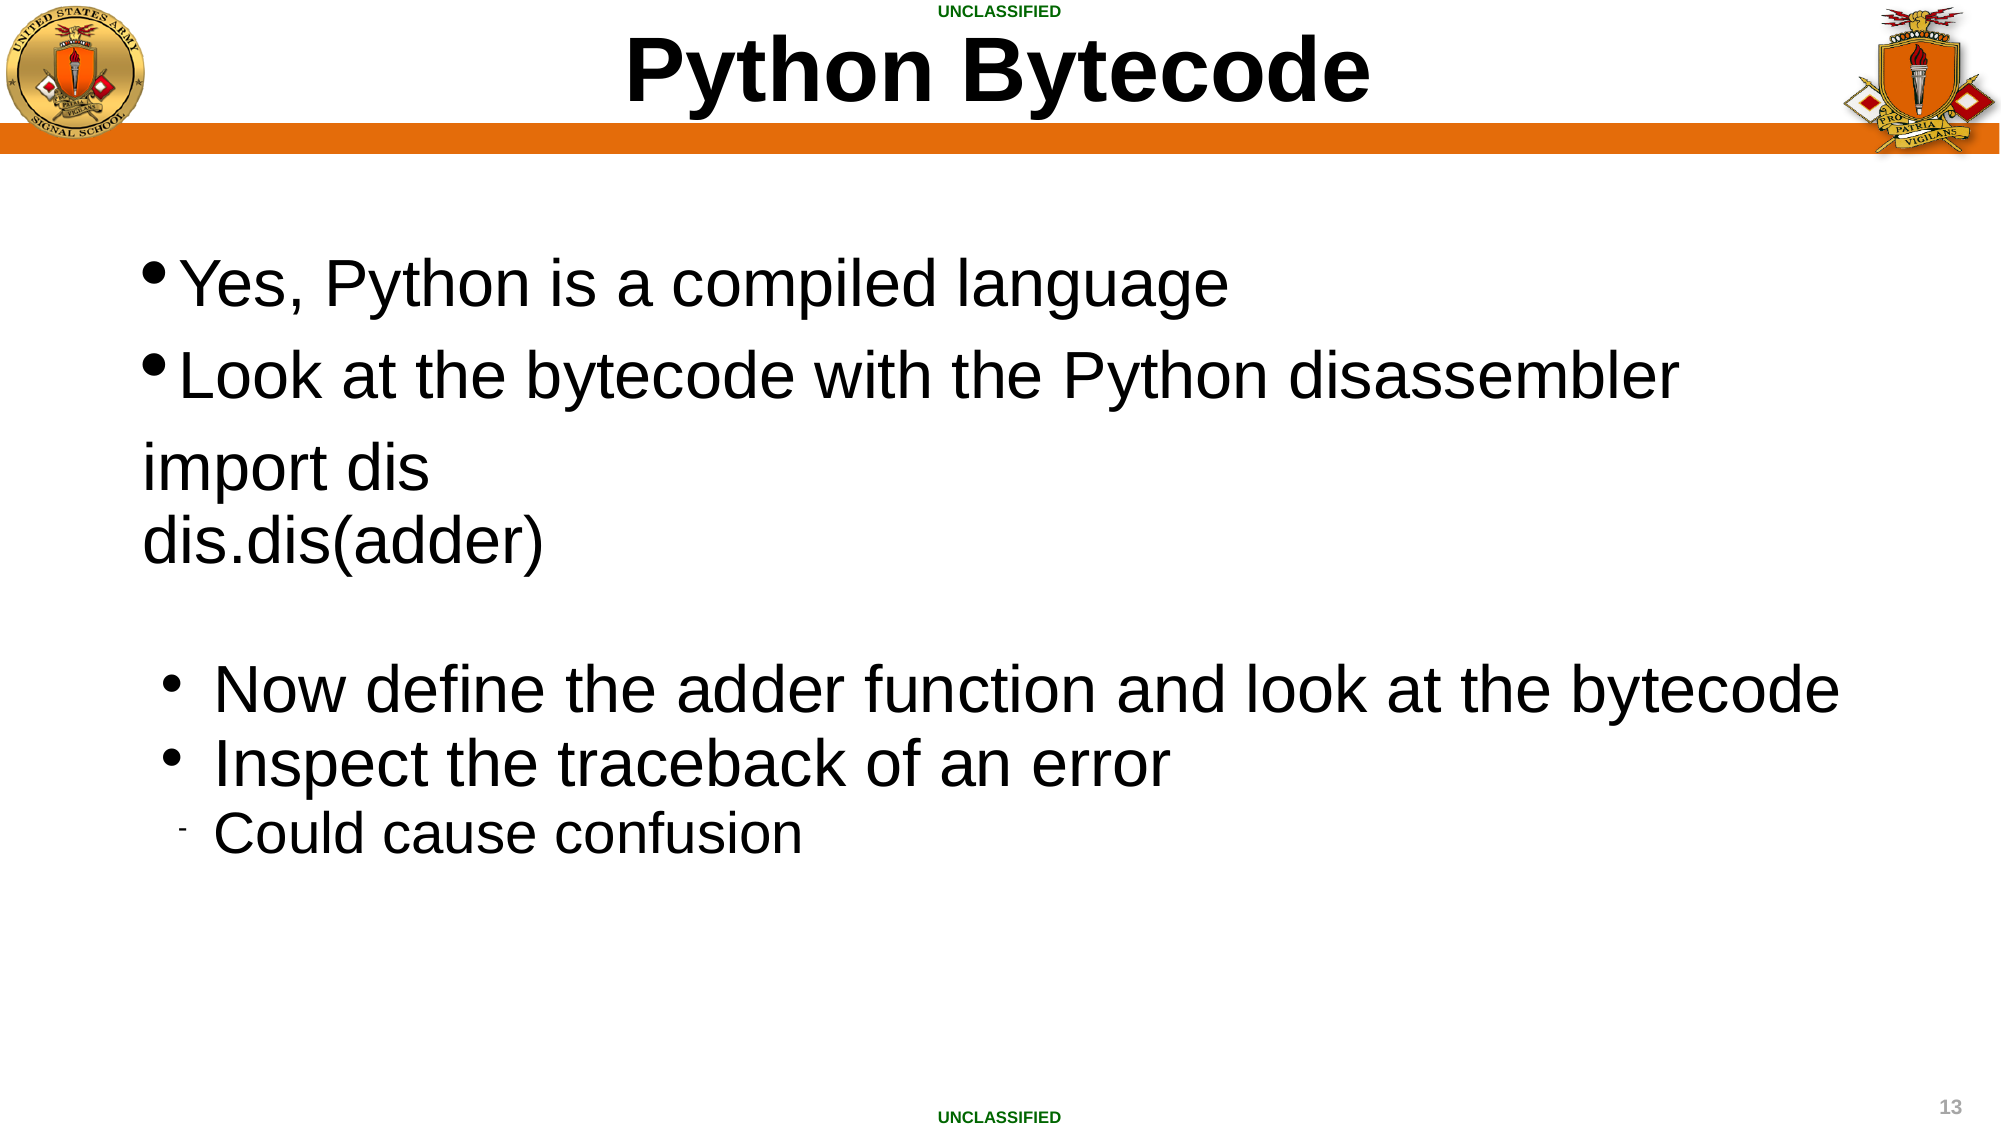

Python Bytecode
Yes, Python is a compiled language
Look at the bytecode with the Python disassembler
import dis
dis.dis(adder)

Now define the adder function and look at the bytecode
Inspect the traceback of an error
Could cause confusion